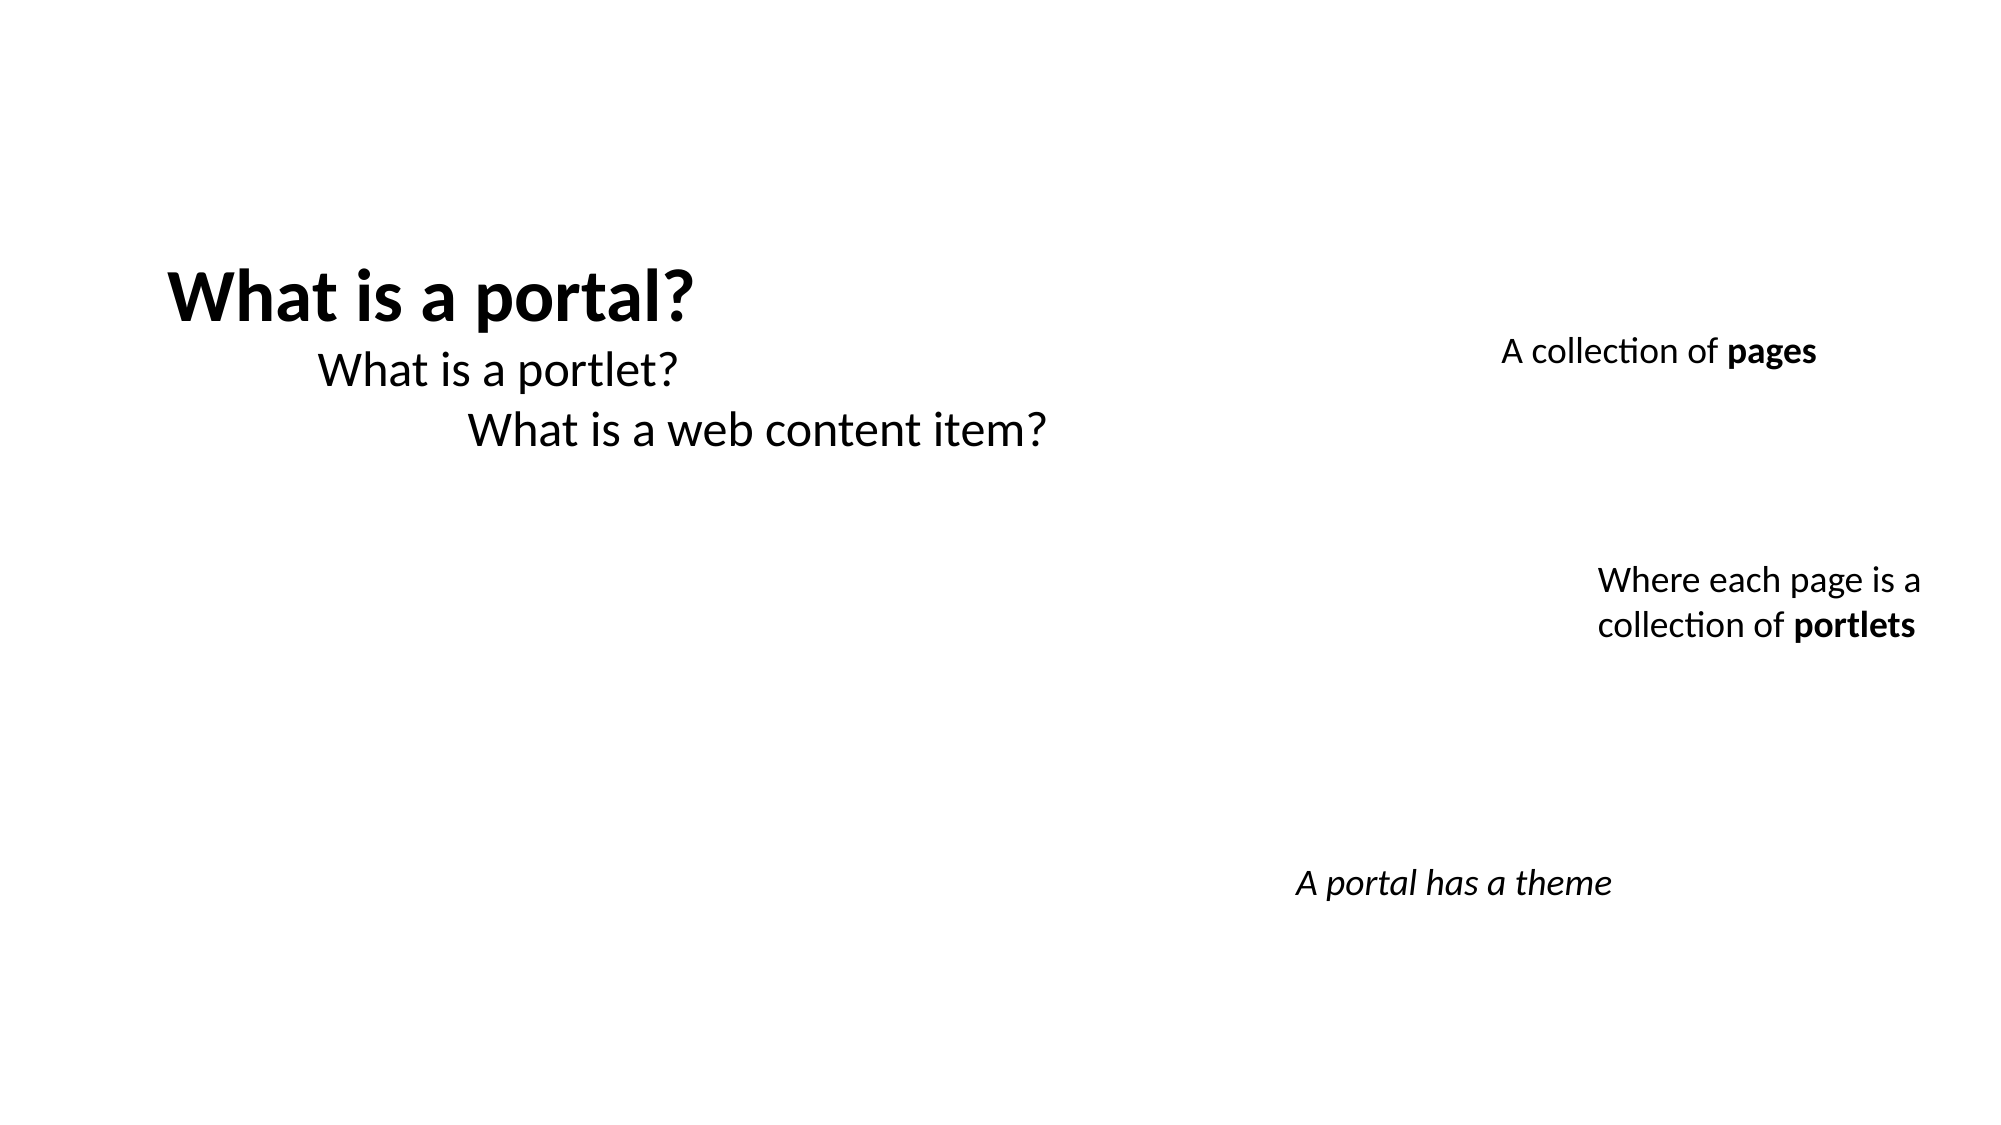

What is a portal?
	What is a portlet?
		What is a web content item?
A collection of pages
Where each page is a collection of portlets
A portal has a theme